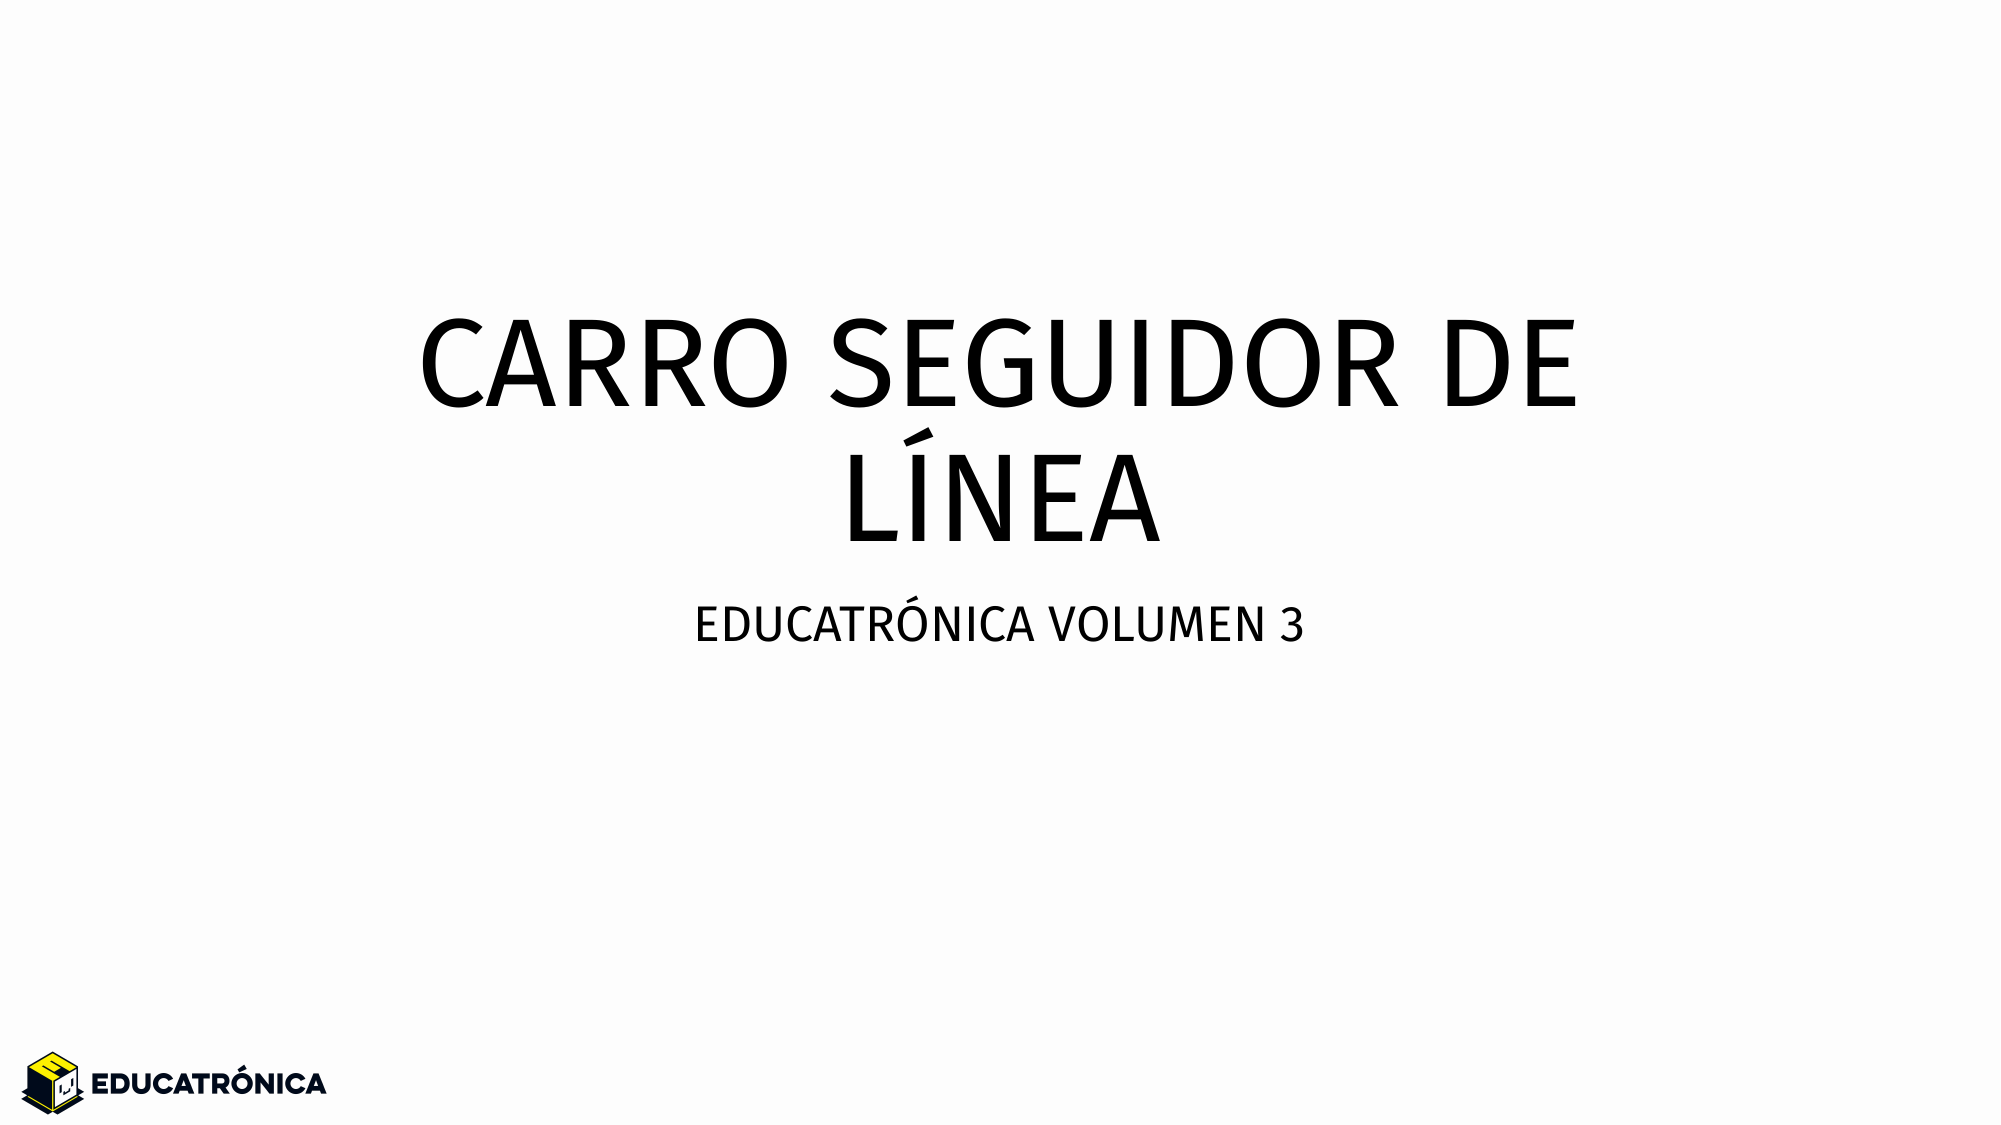

# CARRO SEGUIDOR DE LÍNEA
EDUCATRÓNICA VOLUMEN 3